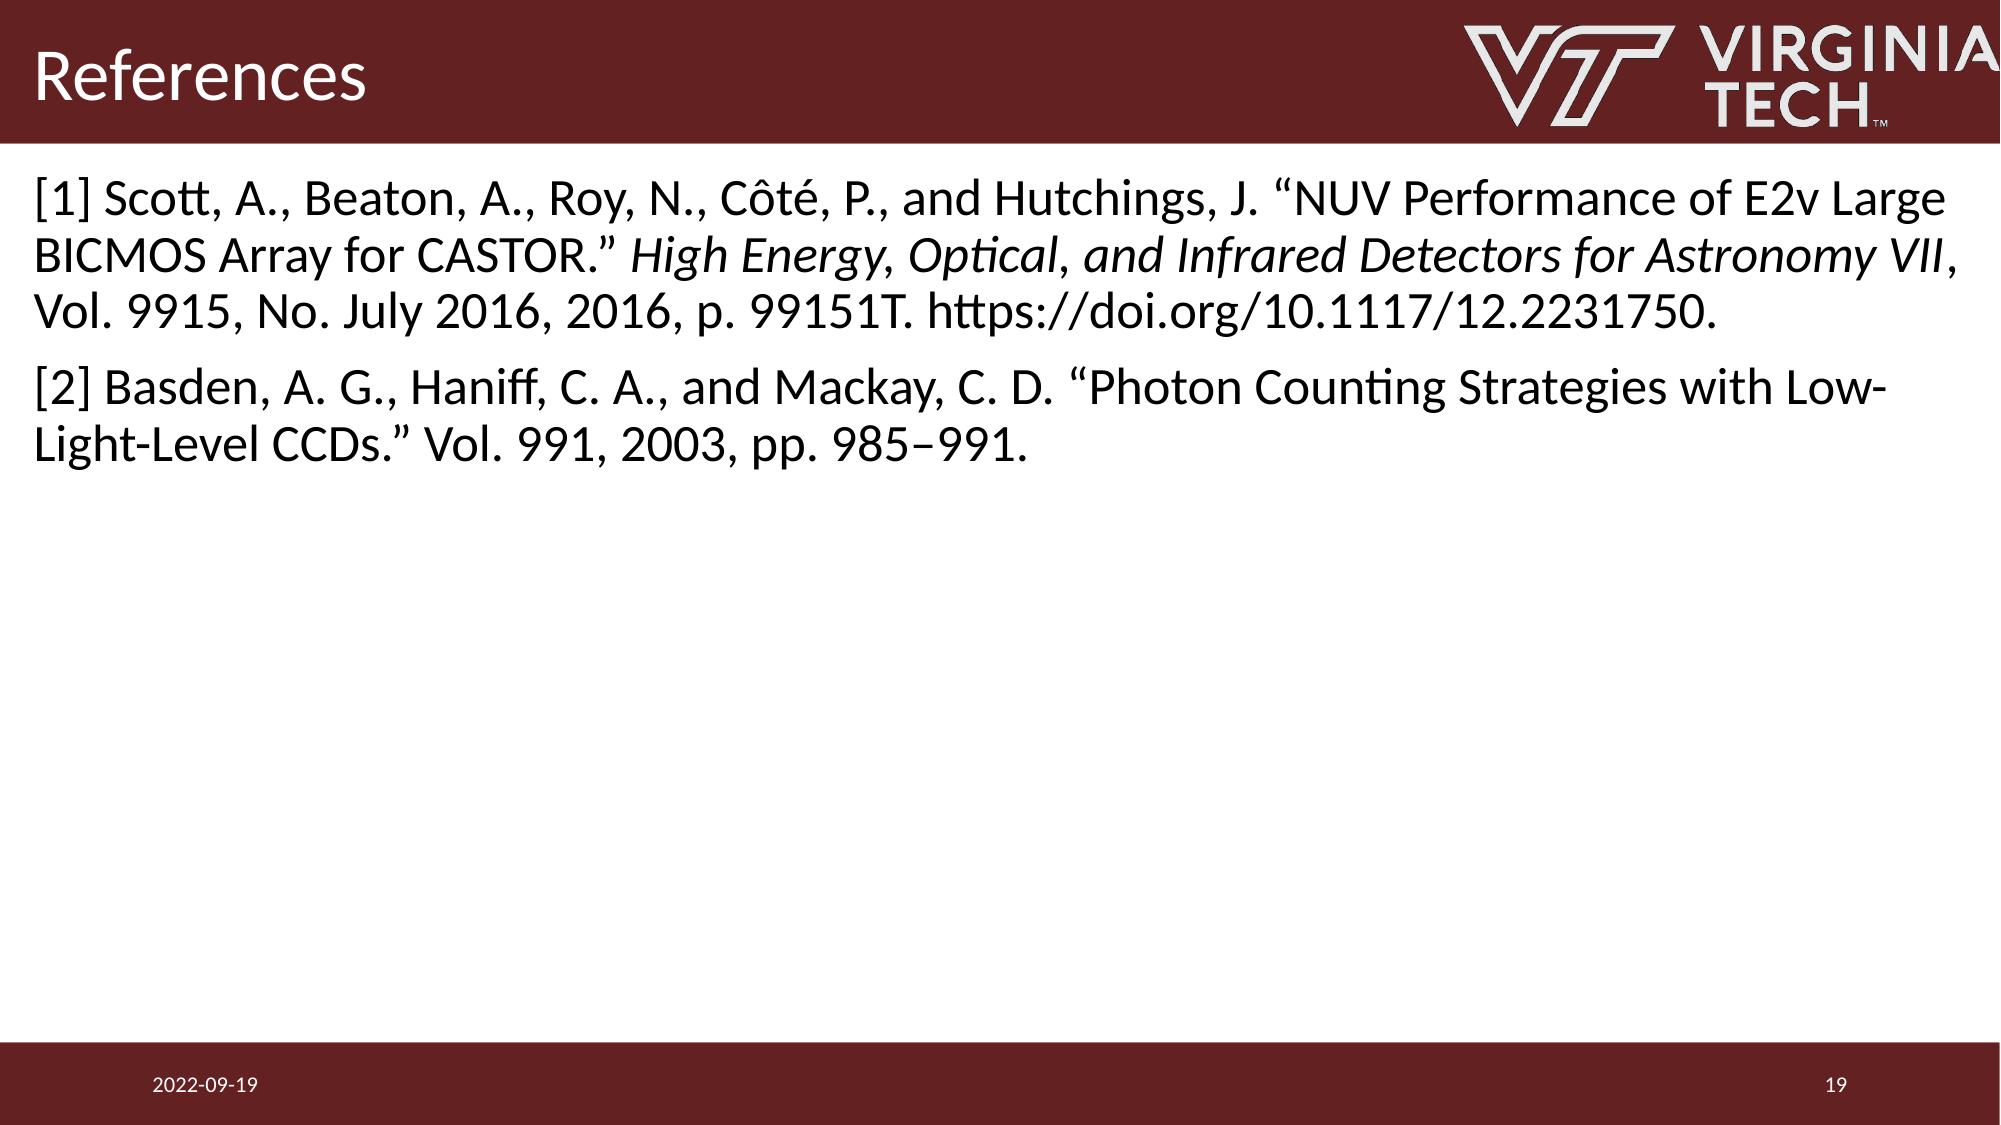

# References
[1] Scott, A., Beaton, A., Roy, N., Côté, P., and Hutchings, J. “NUV Performance of E2v Large BICMOS Array for CASTOR.” High Energy, Optical, and Infrared Detectors for Astronomy VII, Vol. 9915, No. July 2016, 2016, p. 99151T. https://doi.org/10.1117/12.2231750.
[2] Basden, A. G., Haniff, C. A., and Mackay, C. D. “Photon Counting Strategies with Low-Light-Level CCDs.” Vol. 991, 2003, pp. 985–991.
2022-09-19

19